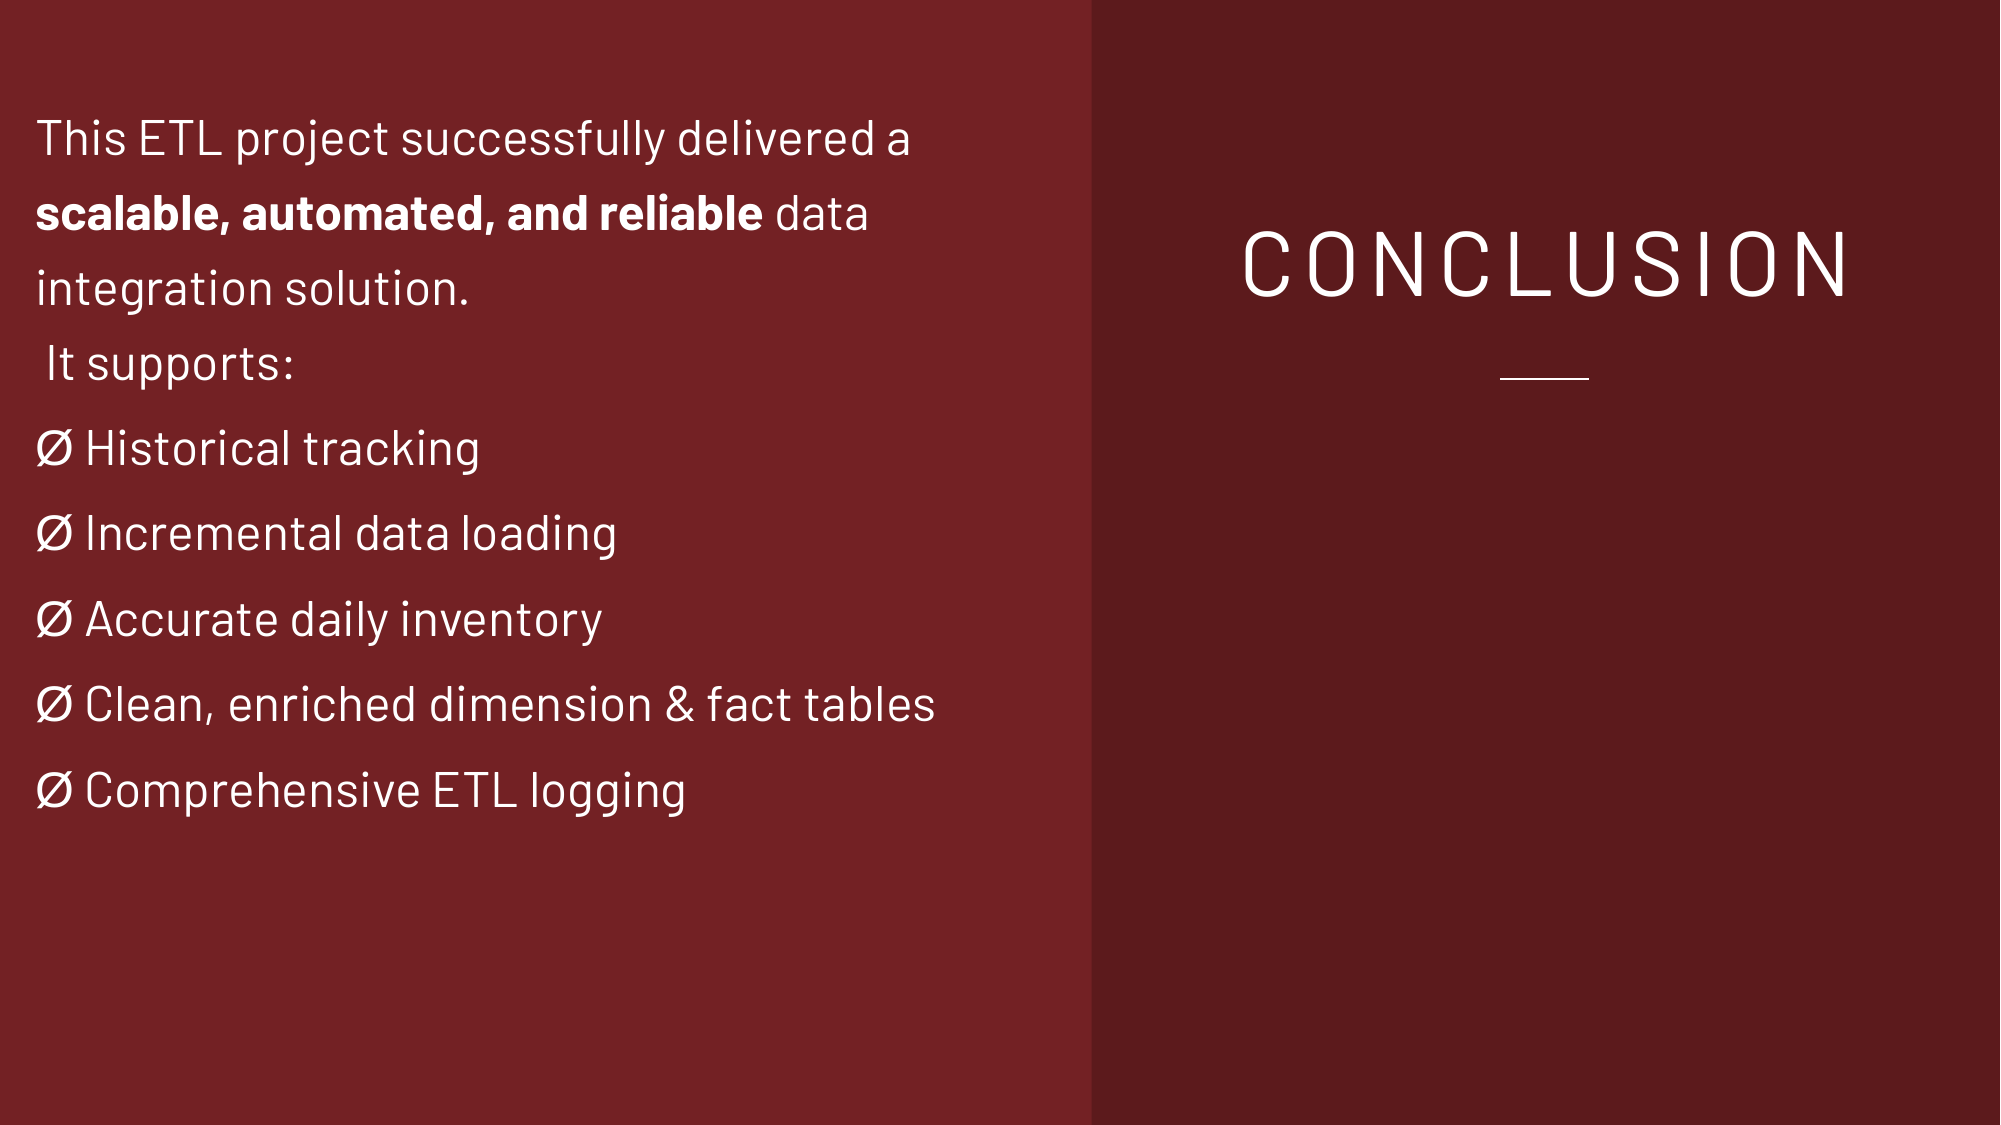

This ETL project successfully delivered a scalable, automated, and reliable data integration solution.
 It supports:
Ø Historical tracking
Ø Incremental data loading
Ø Accurate daily inventory
Ø Clean, enriched dimension & fact tables
Ø Comprehensive ETL logging

# Conclusion